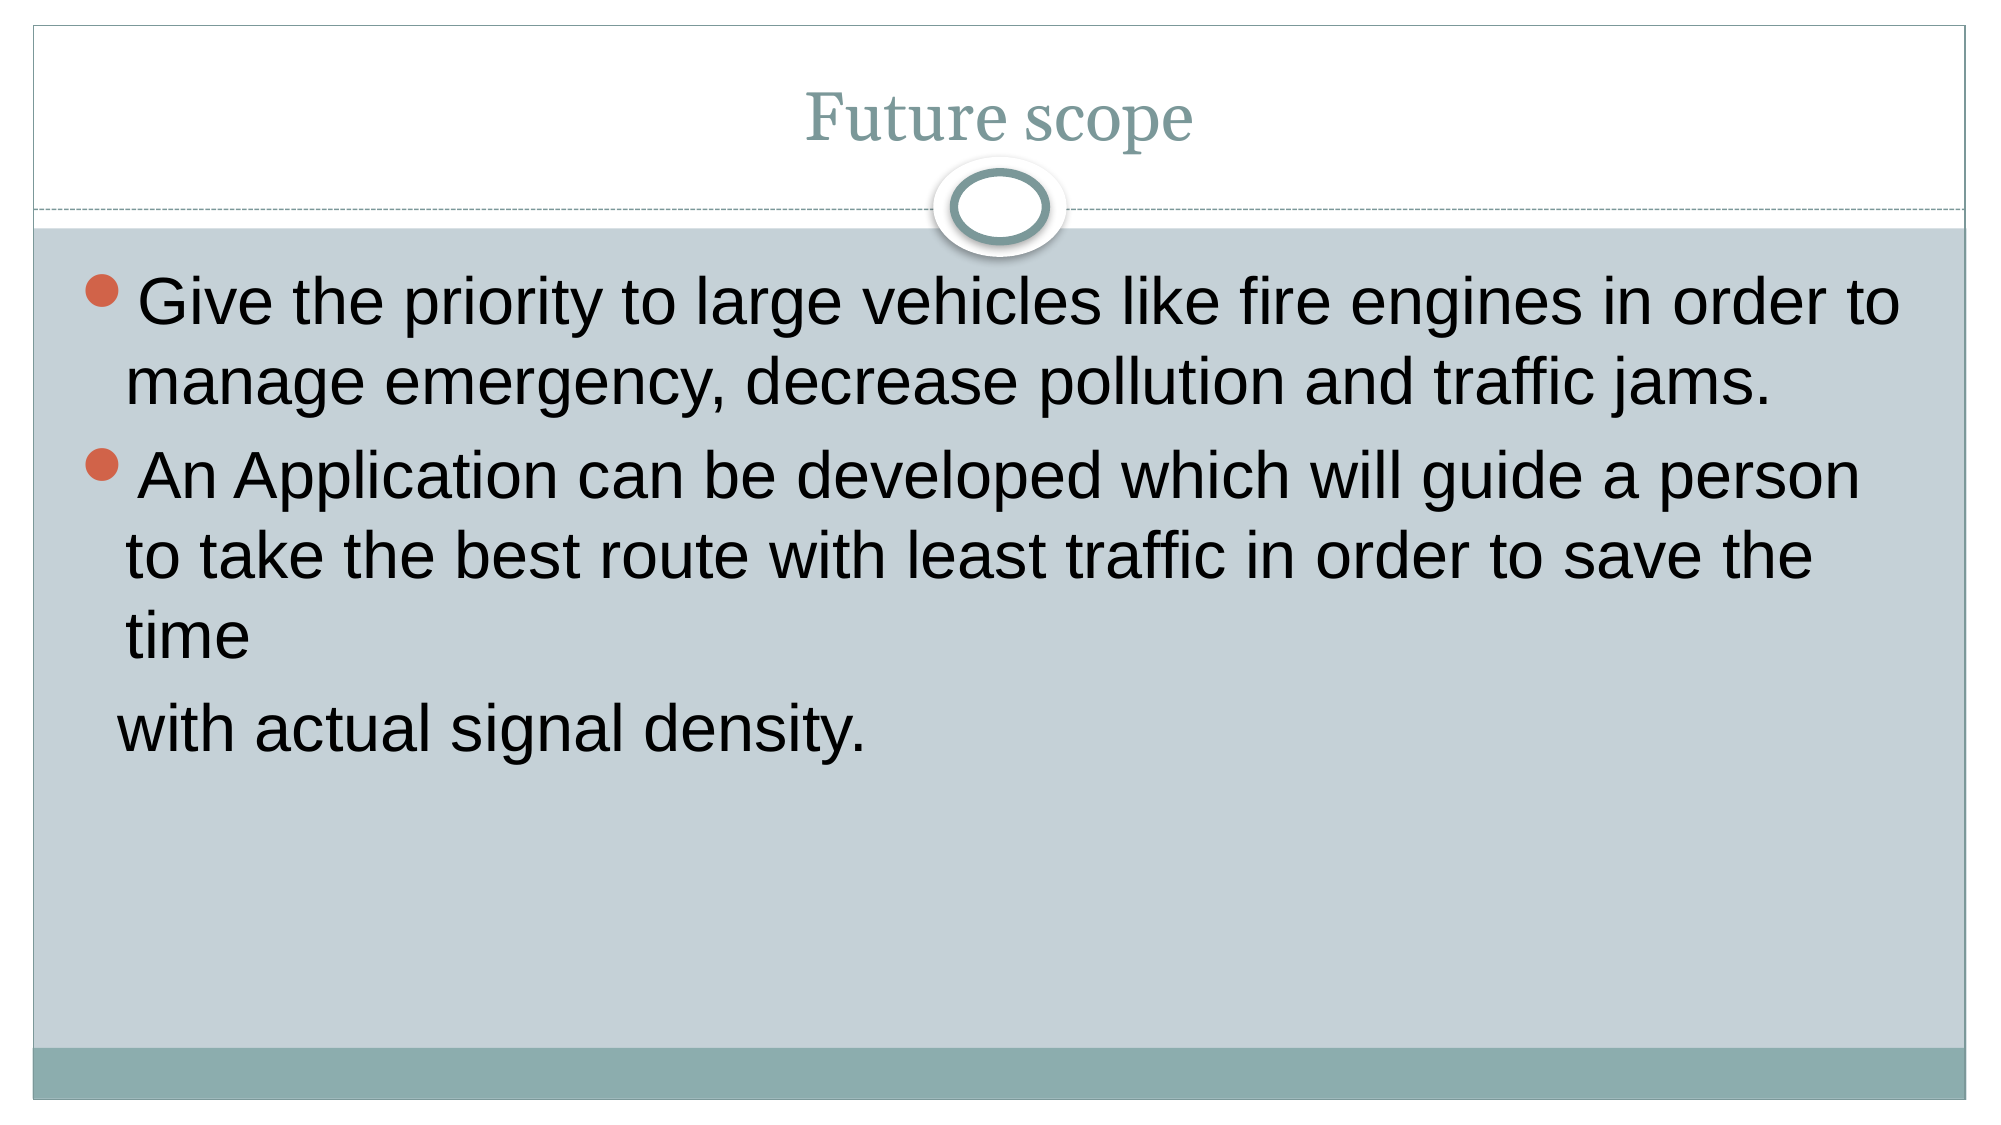

# Future scope
Give the priority to large vehicles like fire engines in order to manage emergency, decrease pollution and traffic jams.
An Application can be developed which will guide a person to take the best route with least traffic in order to save the time
  with actual signal density.